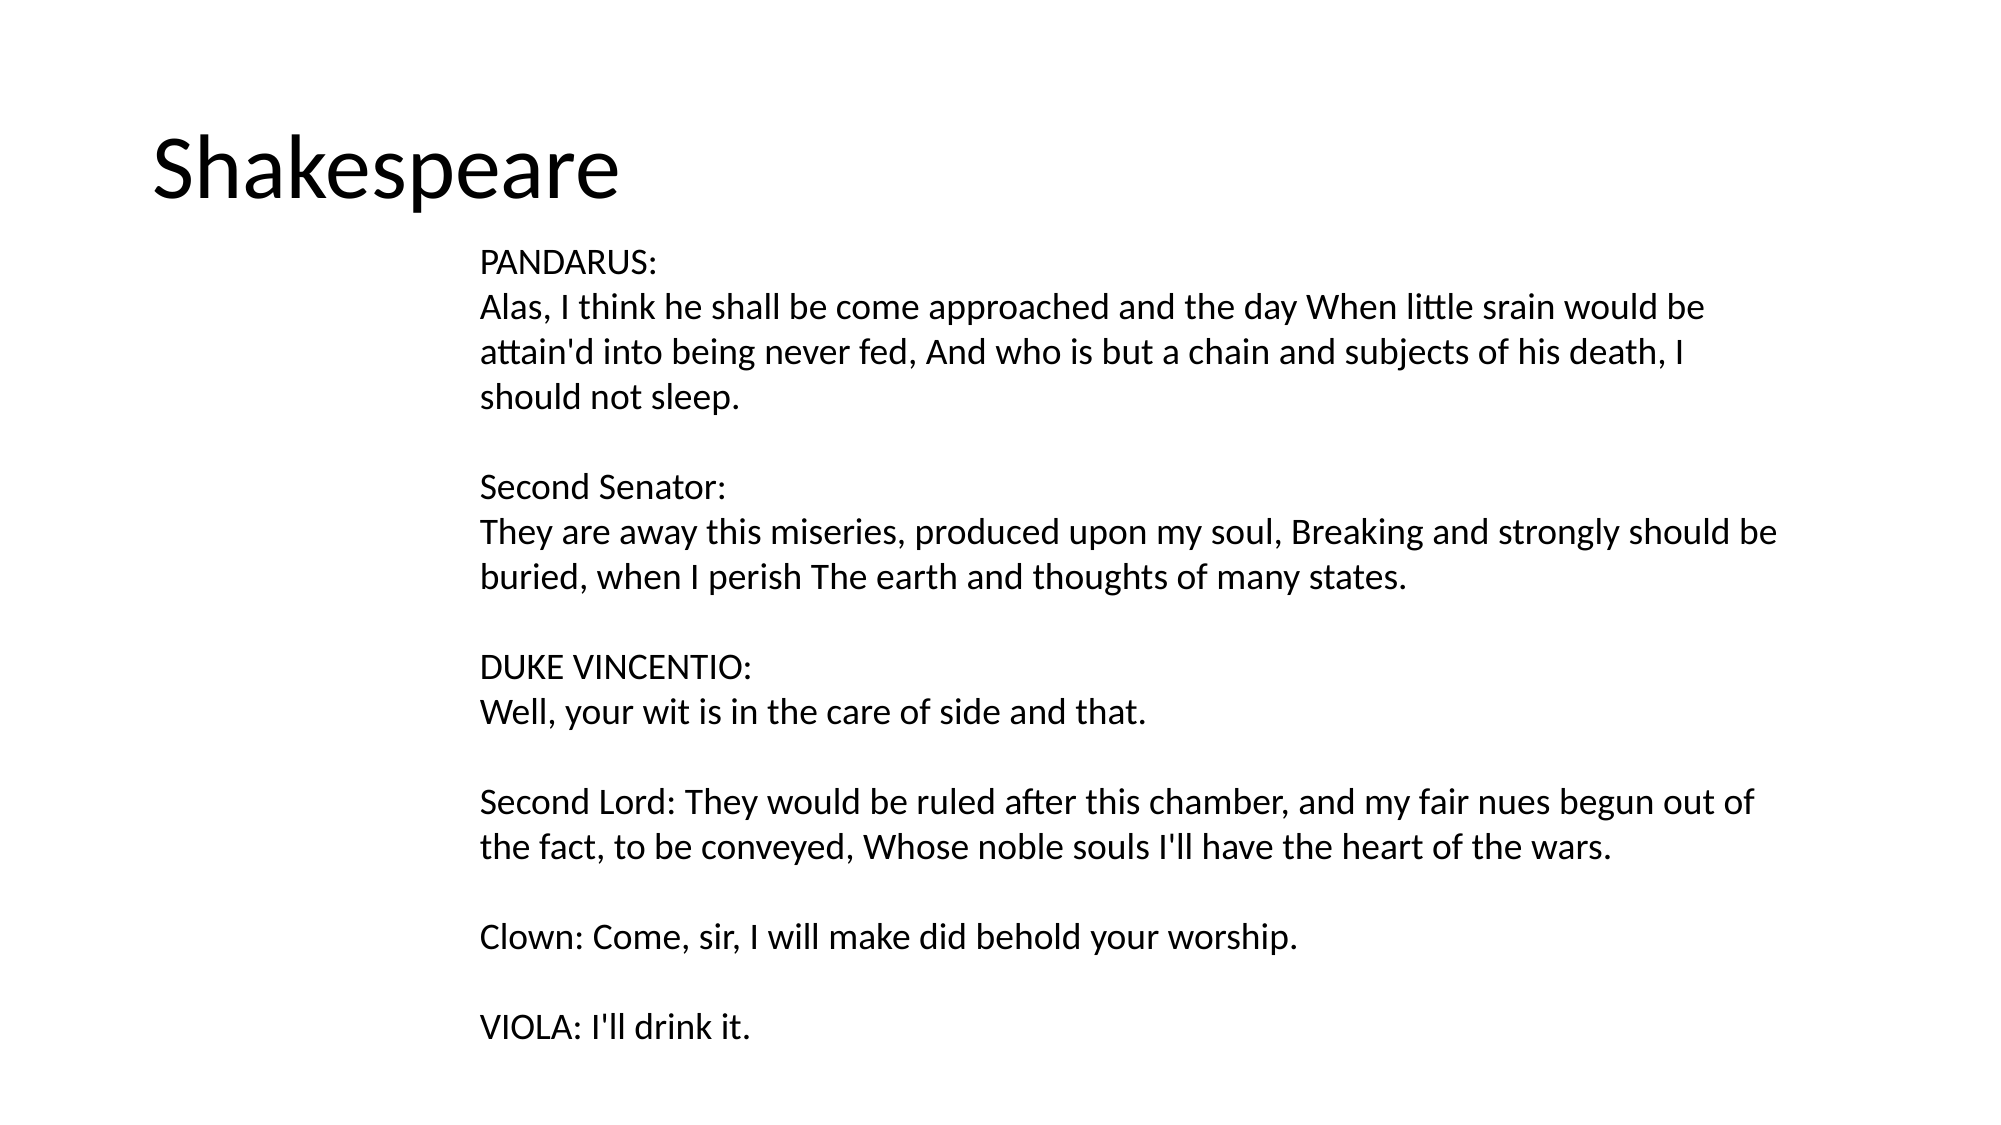

# Shakespeare
PANDARUS:
Alas, I think he shall be come approached and the day When little srain would be attain'd into being never fed, And who is but a chain and subjects of his death, I should not sleep.

Second Senator:
They are away this miseries, produced upon my soul, Breaking and strongly should be buried, when I perish The earth and thoughts of many states.

DUKE VINCENTIO:
Well, your wit is in the care of side and that.

Second Lord: They would be ruled after this chamber, and my fair nues begun out of the fact, to be conveyed, Whose noble souls I'll have the heart of the wars.

Clown: Come, sir, I will make did behold your worship.

VIOLA: I'll drink it.